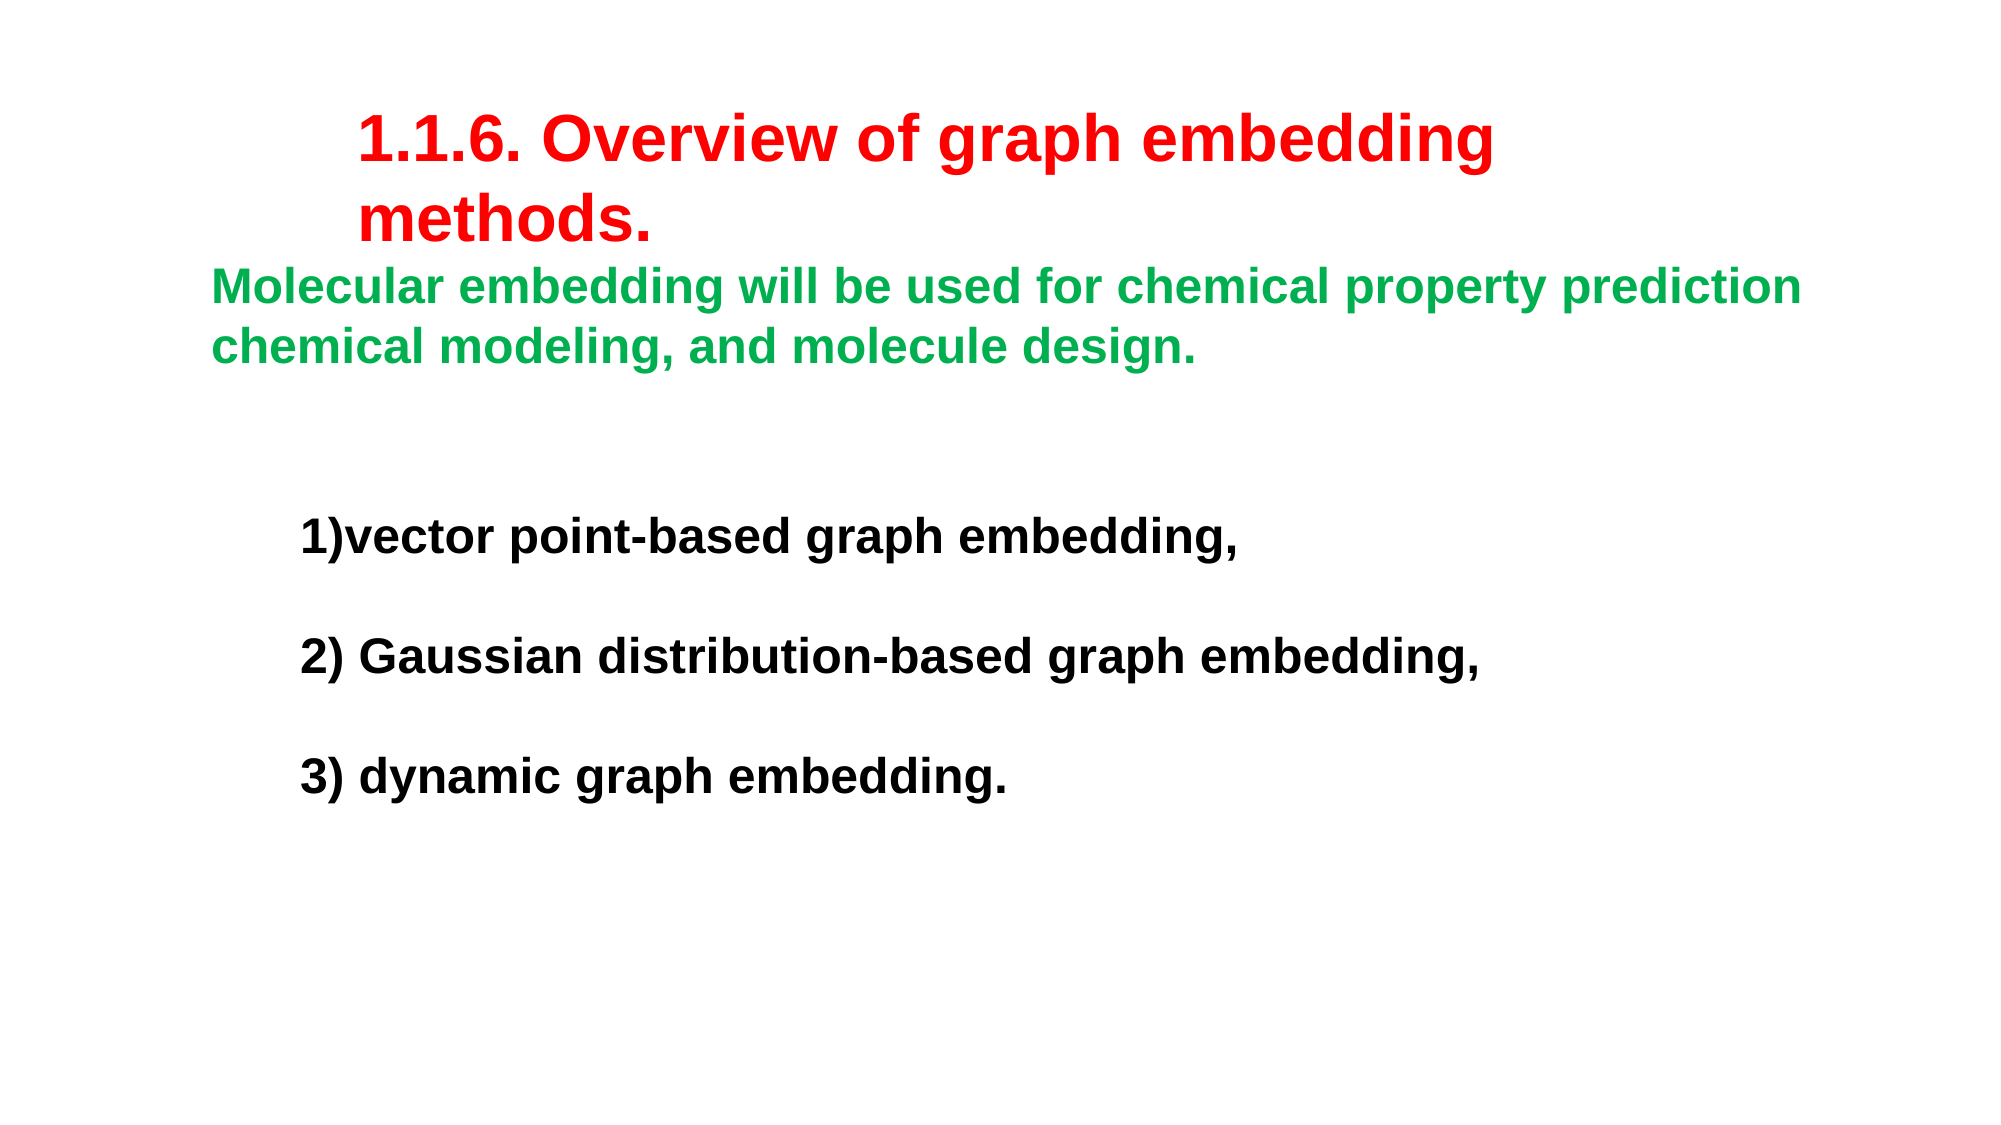

1.1.6. Overview of graph embedding methods.
Molecular embedding will be used for chemical property prediction
chemical modeling, and molecule design.
1)vector point-based graph embedding,

2) Gaussian distribution-based graph embedding,

3) dynamic graph embedding.